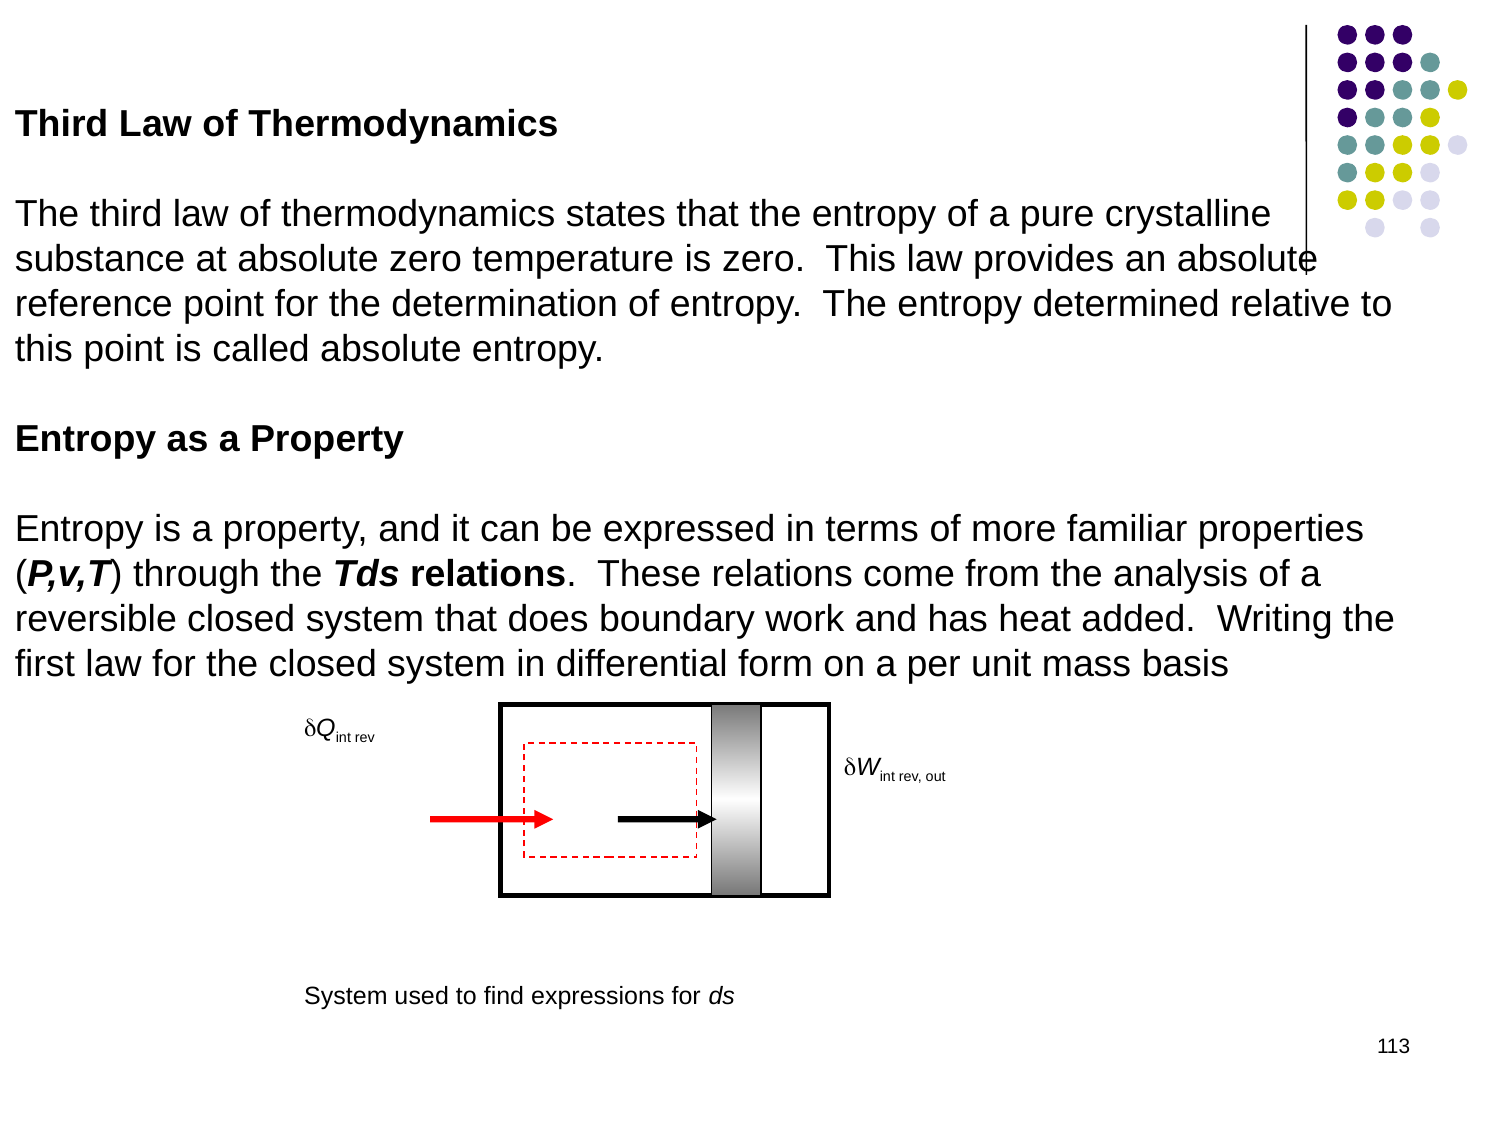

Third Law of Thermodynamics

The third law of thermodynamics states that the entropy of a pure crystalline substance at absolute zero temperature is zero.  This law provides an absolute reference point for the determination of entropy.  The entropy determined relative to this point is called absolute entropy.

Entropy as a Property

Entropy is a property, and it can be expressed in terms of more familiar properties (P,v,T) through the Tds relations.  These relations come from the analysis of a reversible closed system that does boundary work and has heat added.  Writing the first law for the closed system in differential form on a per unit mass basis
δQint rev

δWint rev, out

System used to find expressions for ds
113